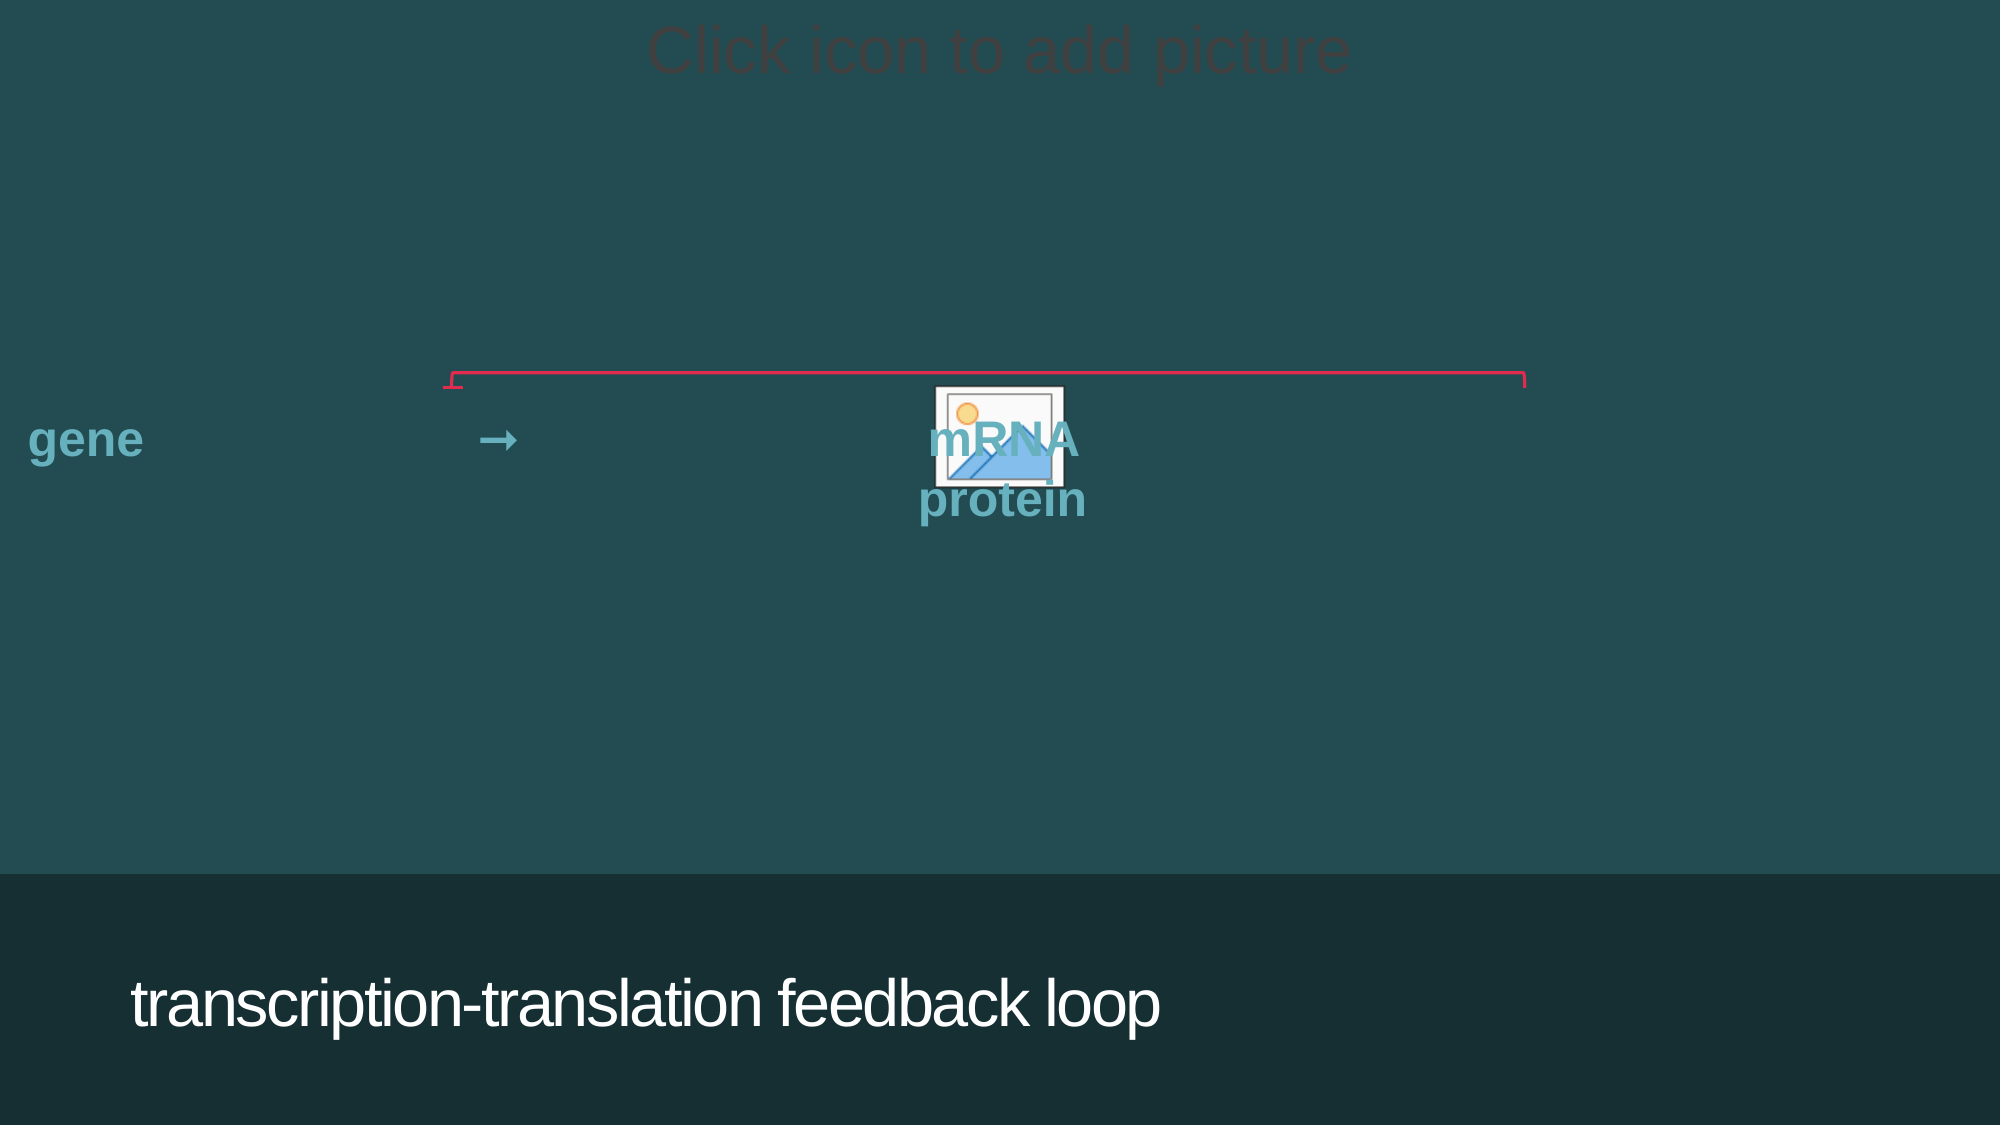

gene			➞			mRNA			➞			protein

# transcription-translation feedback loop